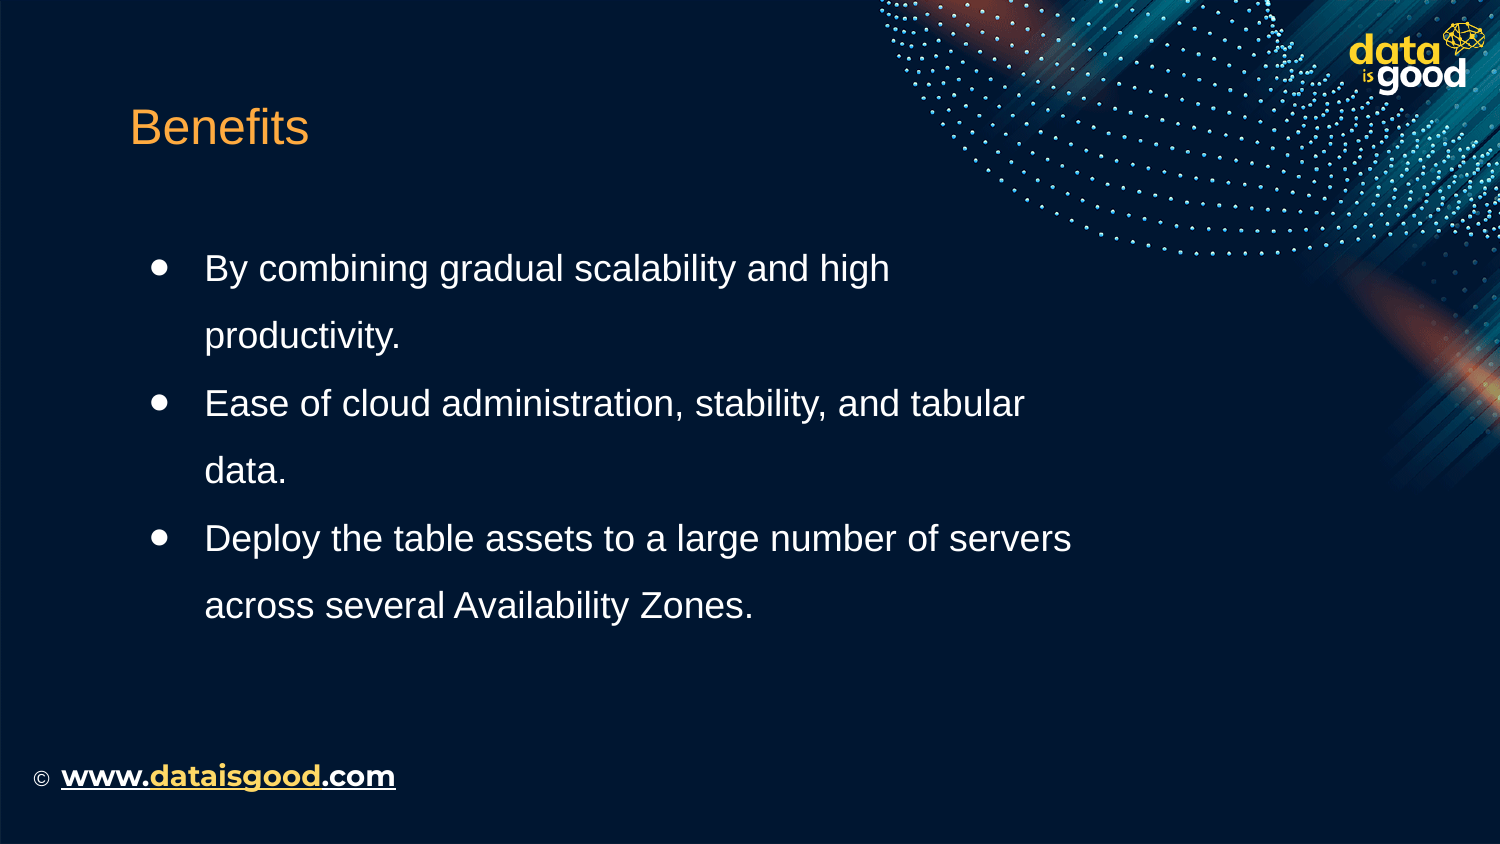

# Benefits
By combining gradual scalability and high productivity.
Ease of cloud administration, stability, and tabular data.
Deploy the table assets to a large number of servers across several Availability Zones.